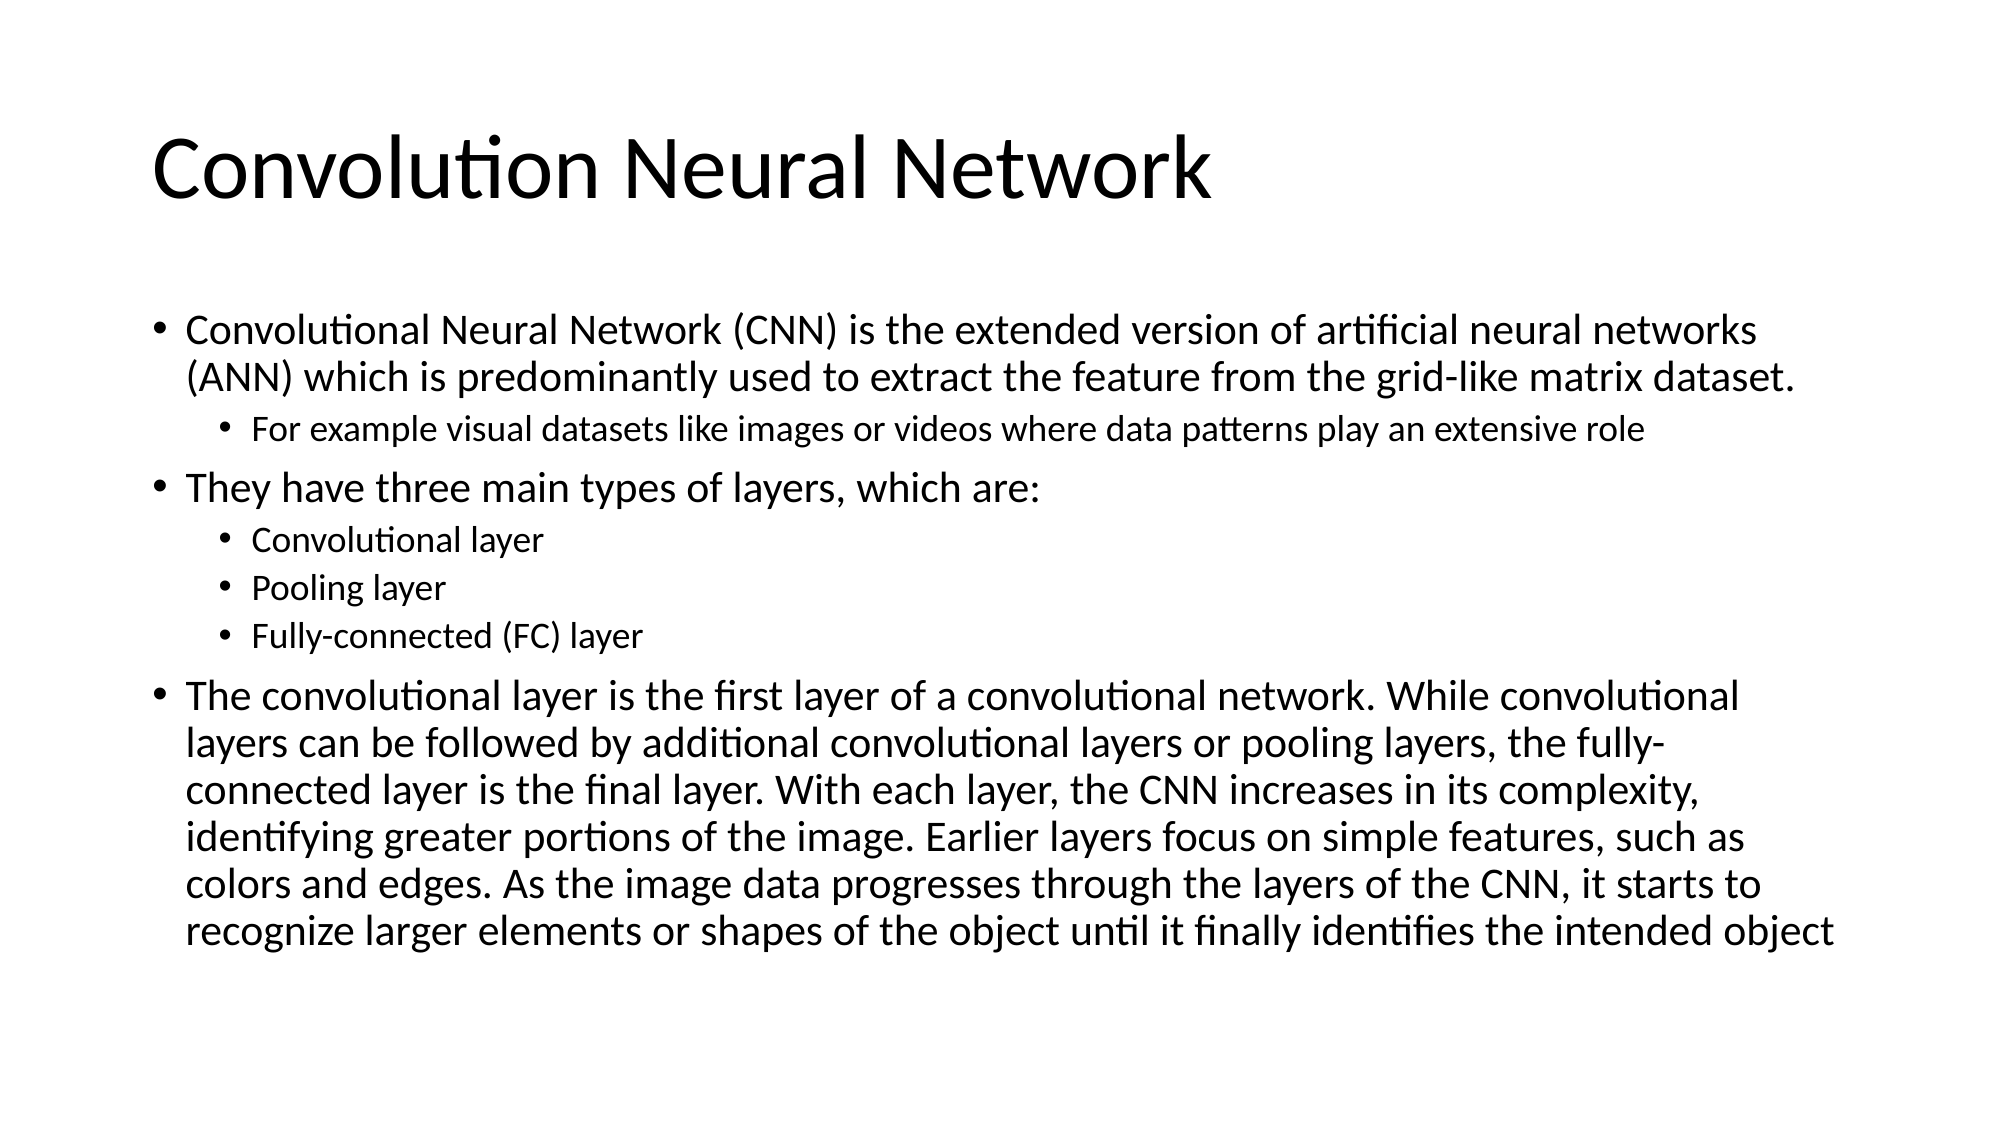

# Convolution Neural Network
Convolutional Neural Network (CNN) is the extended version of artificial neural networks (ANN) which is predominantly used to extract the feature from the grid-like matrix dataset.
For example visual datasets like images or videos where data patterns play an extensive role
They have three main types of layers, which are:
Convolutional layer
Pooling layer
Fully-connected (FC) layer
The convolutional layer is the first layer of a convolutional network. While convolutional layers can be followed by additional convolutional layers or pooling layers, the fully-connected layer is the final layer. With each layer, the CNN increases in its complexity, identifying greater portions of the image. Earlier layers focus on simple features, such as colors and edges. As the image data progresses through the layers of the CNN, it starts to recognize larger elements or shapes of the object until it finally identifies the intended object